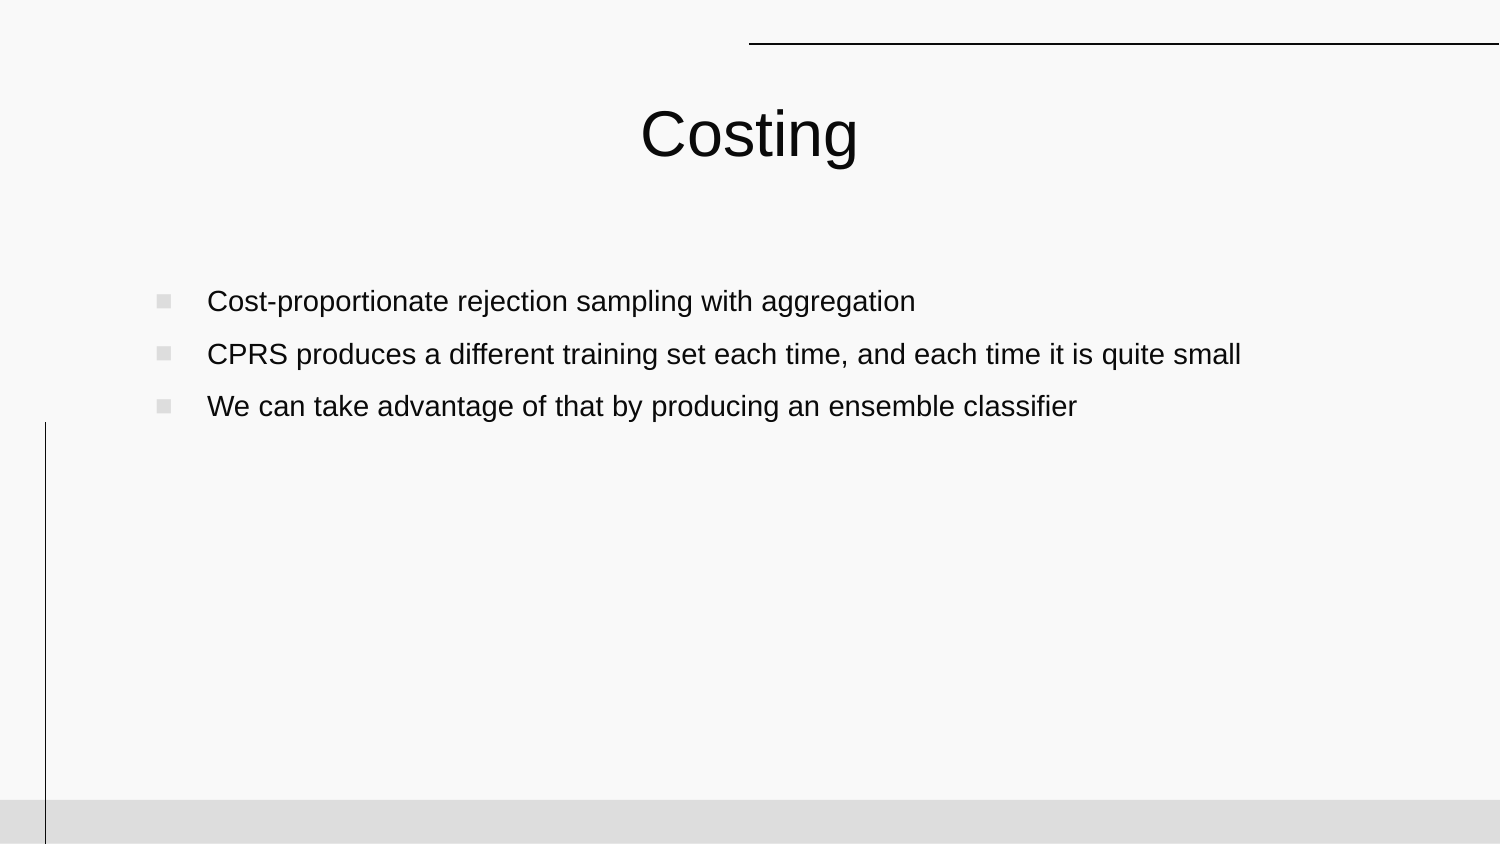

# Costing
Cost-proportionate rejection sampling with aggregation
CPRS produces a different training set each time, and each time it is quite small
We can take advantage of that by producing an ensemble classifier